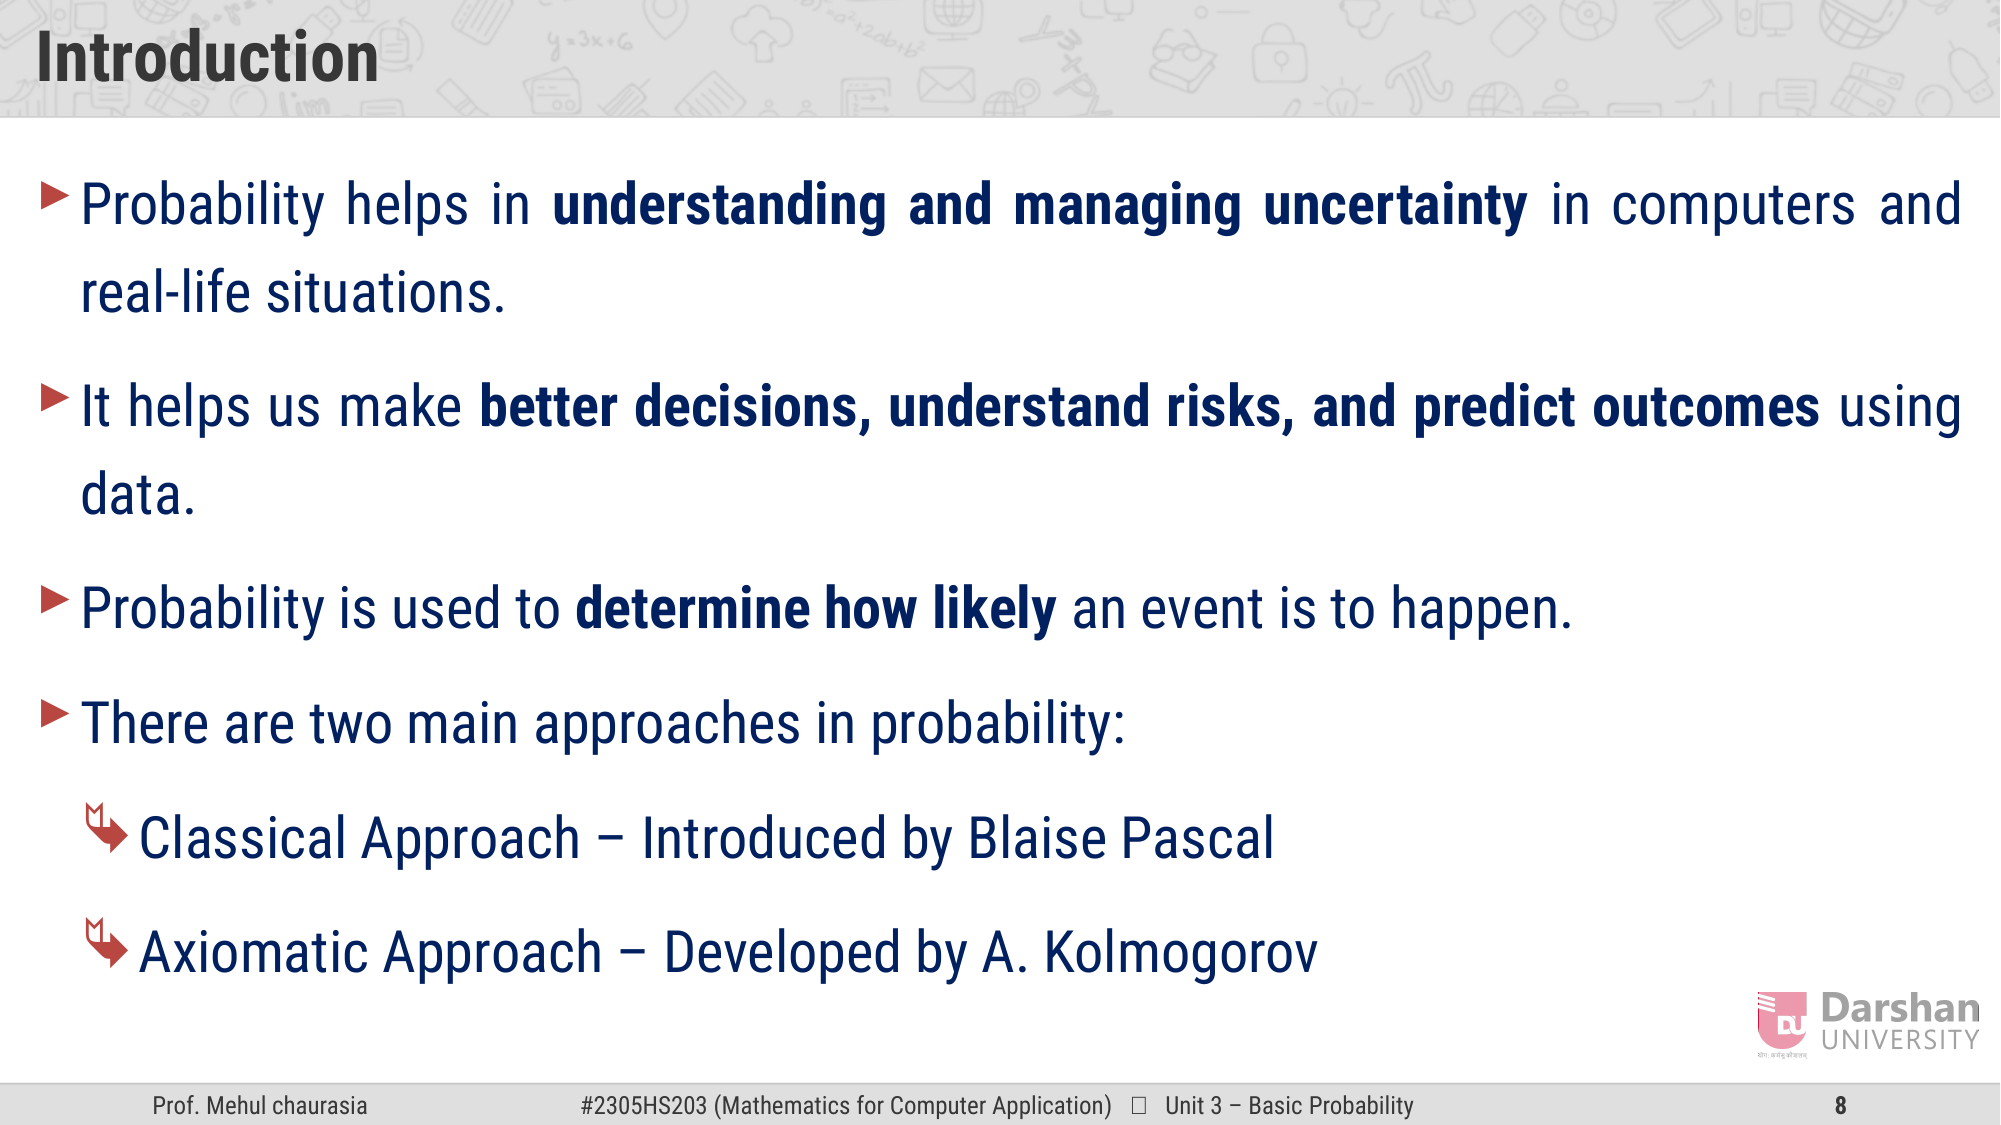

# Introduction
Probability helps in understanding and managing uncertainty in computers and real-life situations.
It helps us make better decisions, understand risks, and predict outcomes using data.
Probability is used to determine how likely an event is to happen.
There are two main approaches in probability:
Classical Approach – Introduced by Blaise Pascal
Axiomatic Approach – Developed by A. Kolmogorov